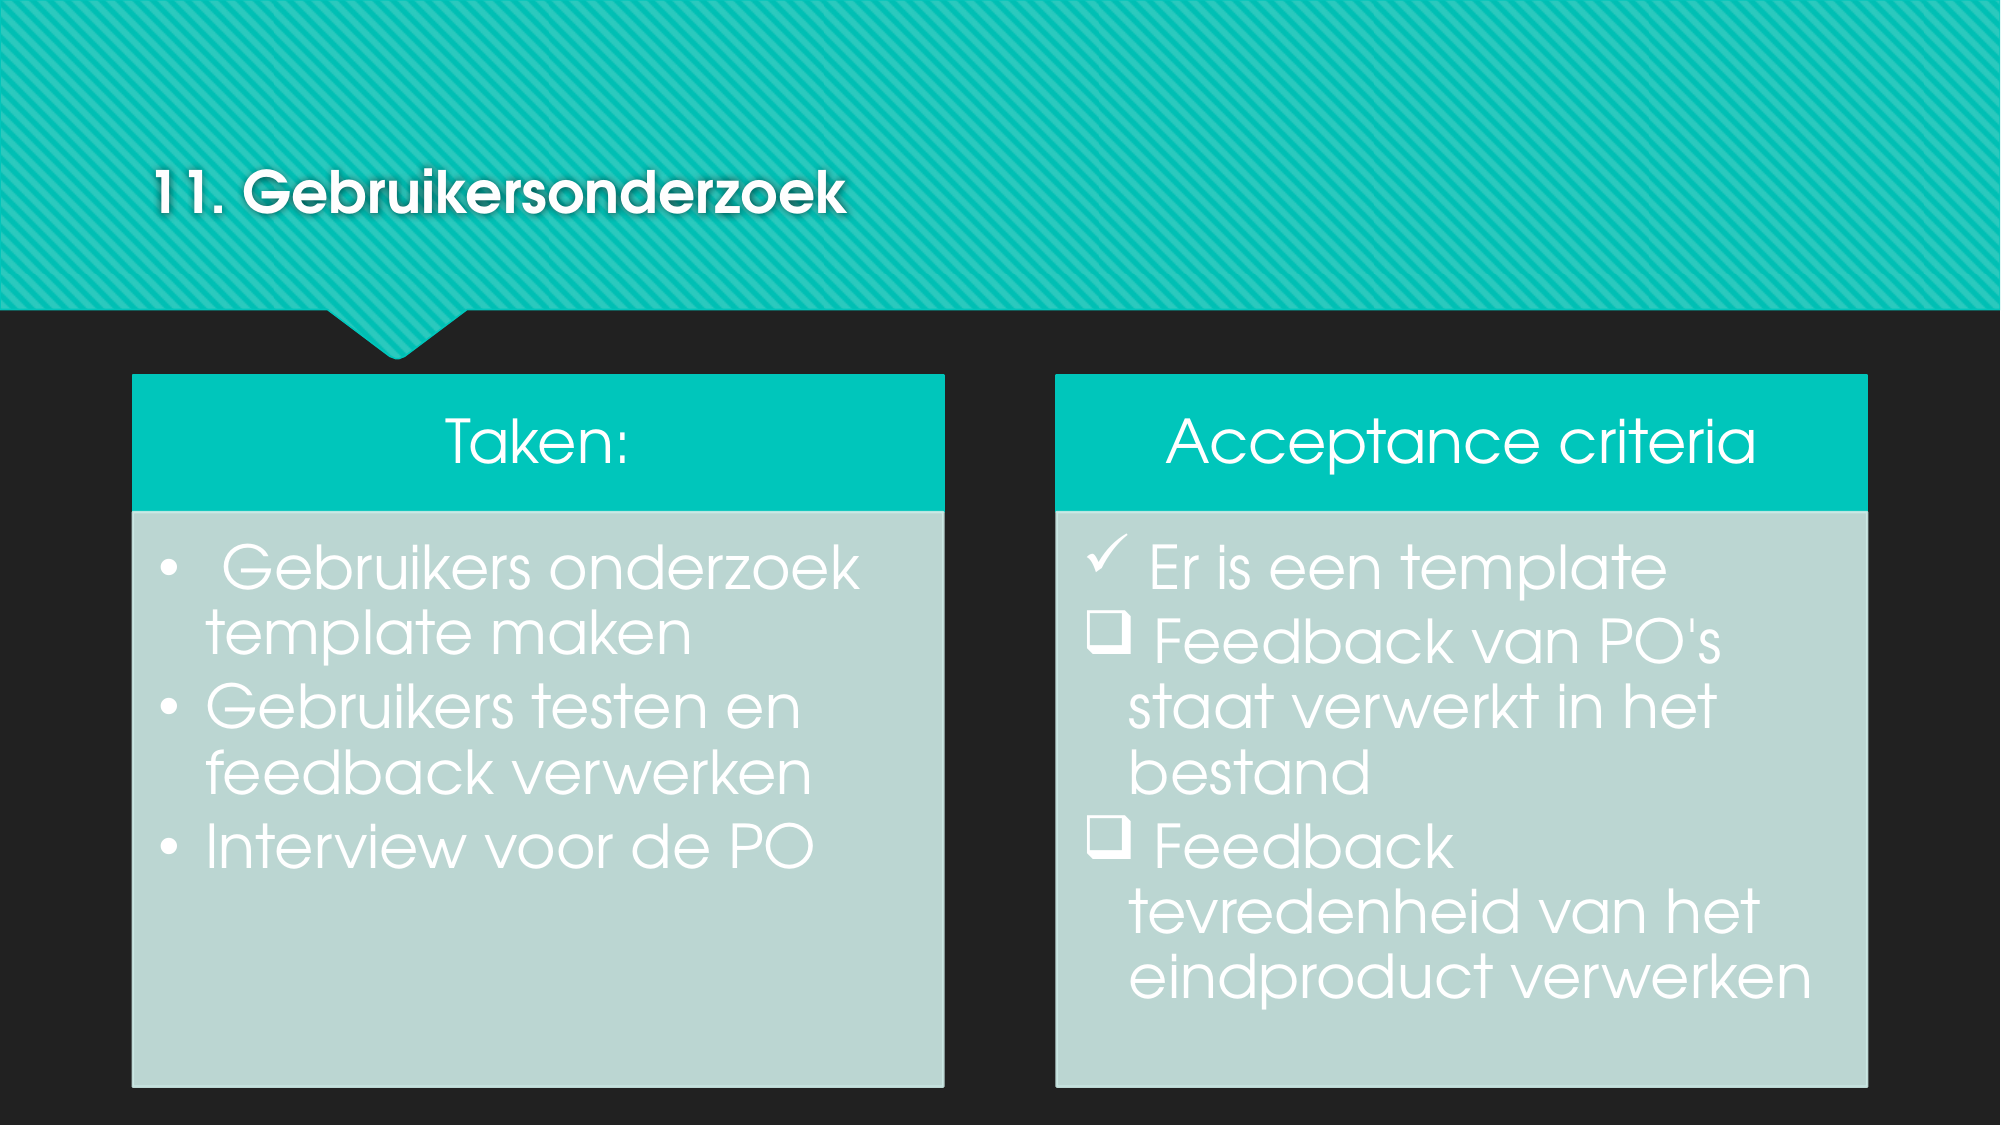

# 11. Gebruikersonderzoek
Taken:
 Gebruikers onderzoek template maken
Gebruikers testen en feedback verwerken
Interview voor de PO

Acceptance criteria
 Er is een template
 Feedback van PO's staat verwerkt in het bestand
 Feedback tevredenheid van het eindproduct verwerken